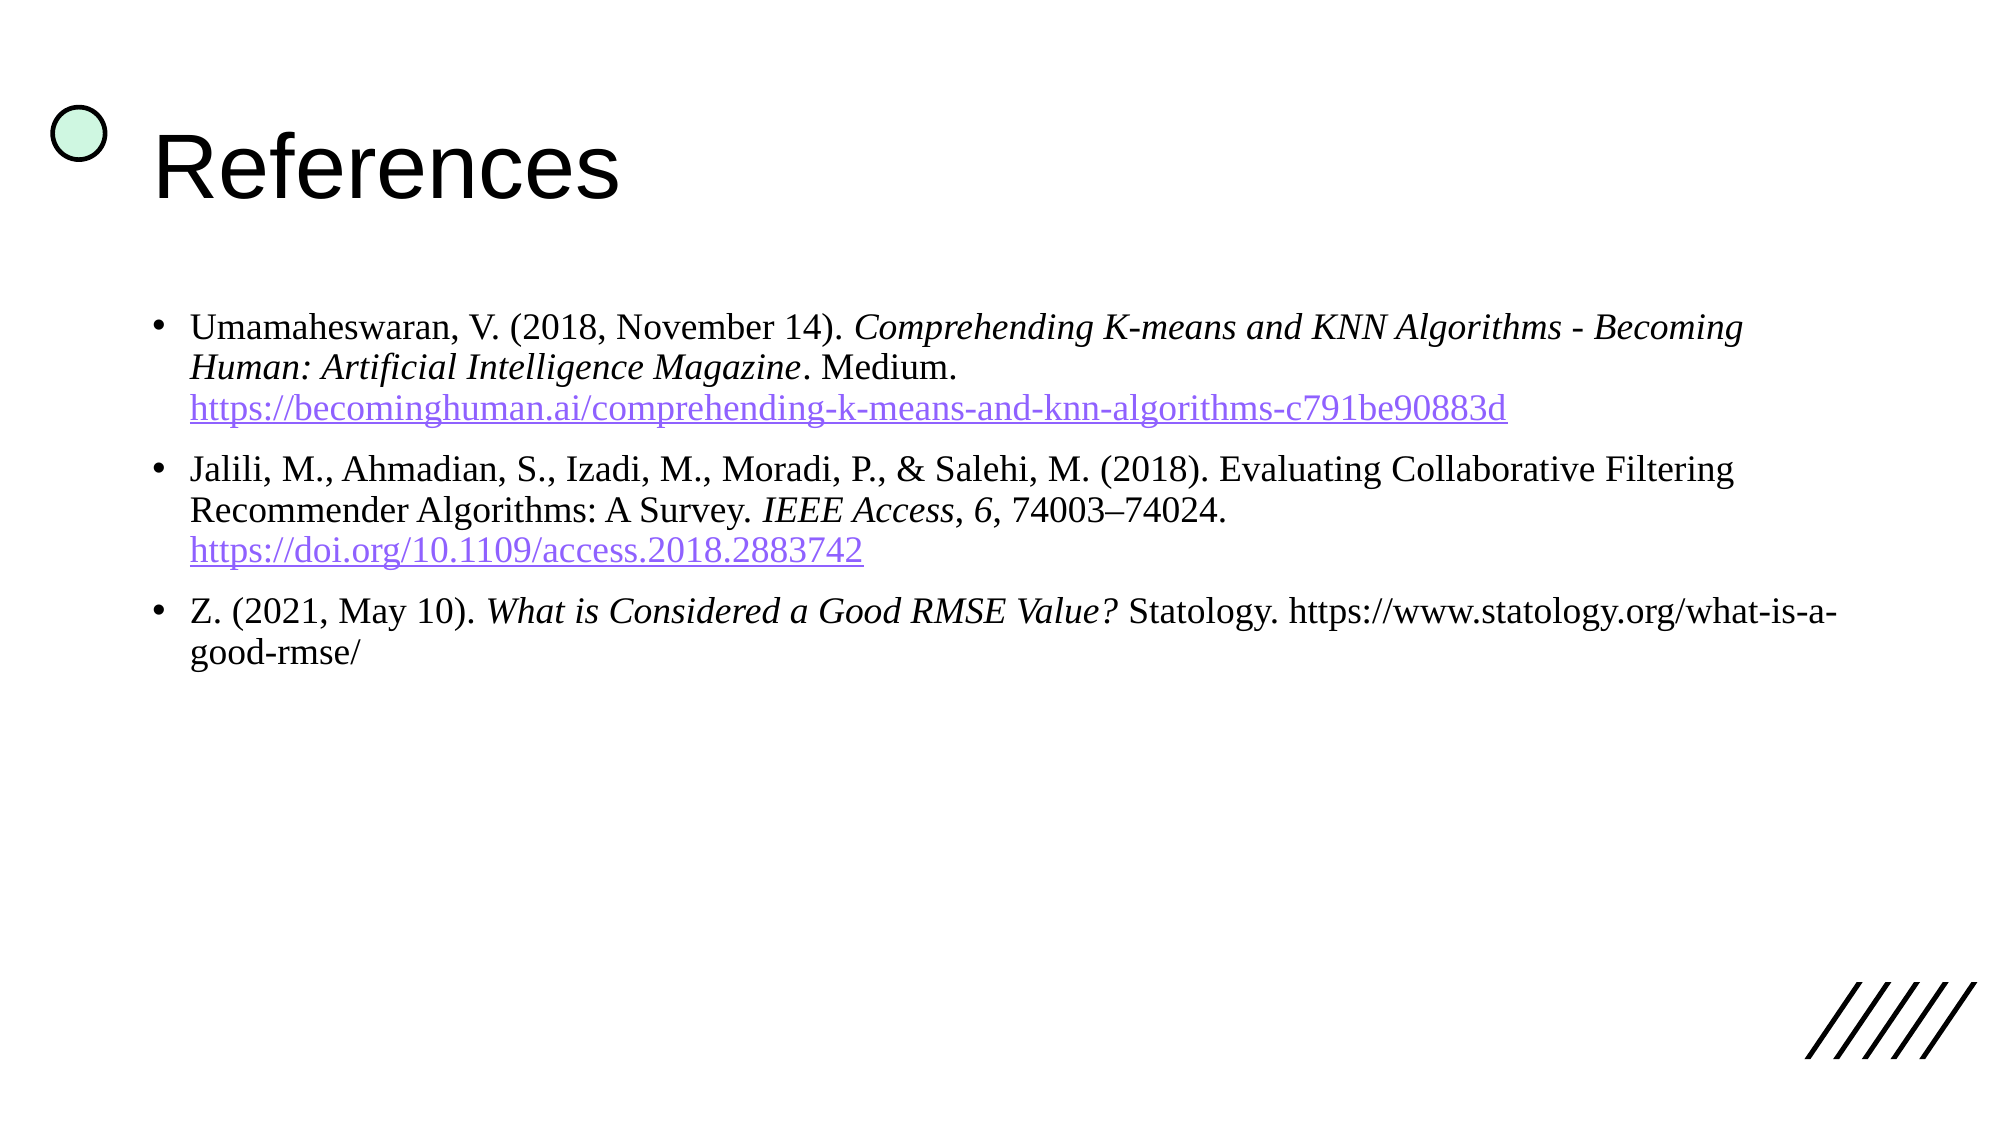

# References
Umamaheswaran, V. (2018, November 14). Comprehending K-means and KNN Algorithms - Becoming Human: Artificial Intelligence Magazine. Medium. https://becominghuman.ai/comprehending-k-means-and-knn-algorithms-c791be90883d
Jalili, M., Ahmadian, S., Izadi, M., Moradi, P., & Salehi, M. (2018). Evaluating Collaborative Filtering Recommender Algorithms: A Survey. IEEE Access, 6, 74003–74024. https://doi.org/10.1109/access.2018.2883742
Z. (2021, May 10). What is Considered a Good RMSE Value? Statology. https://www.statology.org/what-is-a-good-rmse/